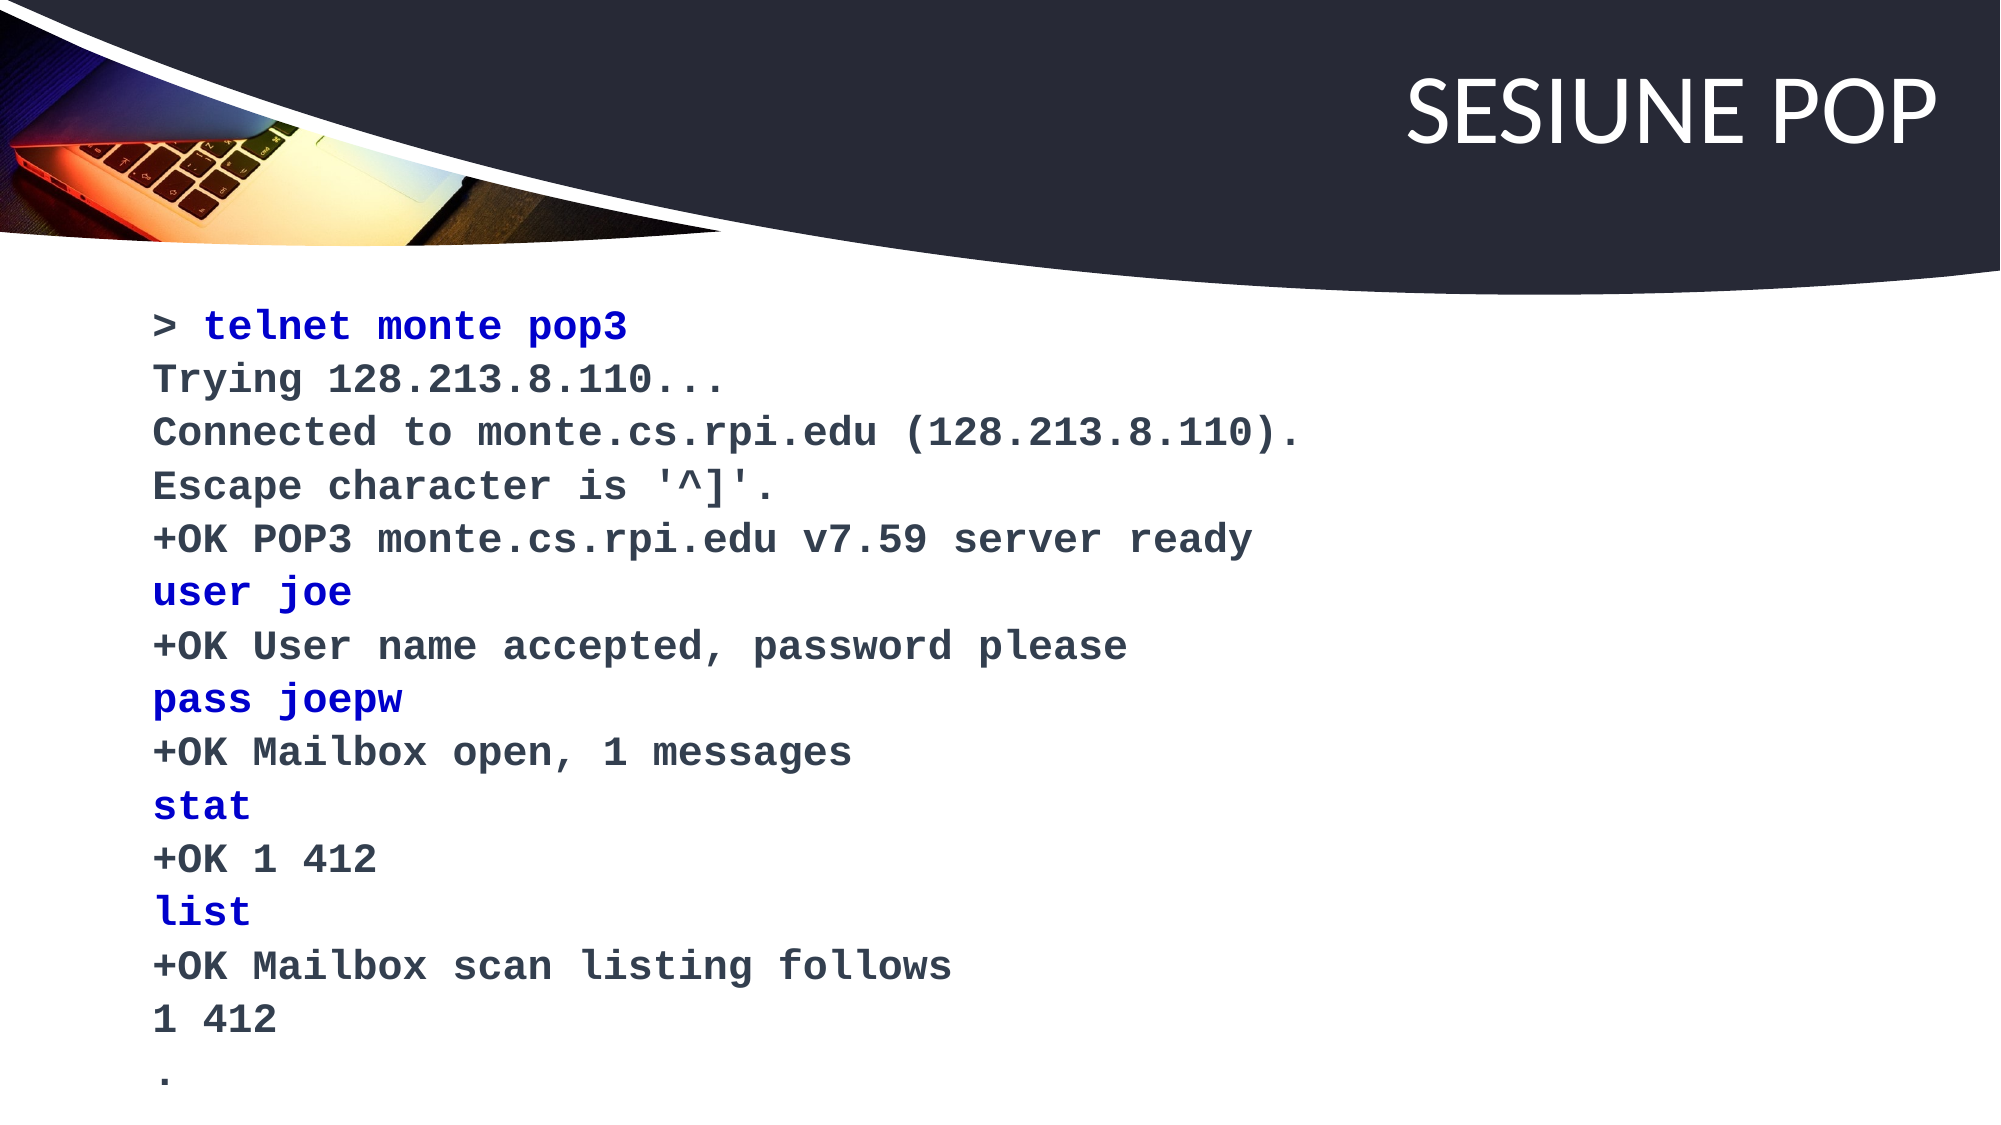

# Sesiune POP
> telnet monte pop3
Trying 128.213.8.110...
Connected to monte.cs.rpi.edu (128.213.8.110).
Escape character is '^]'.
+OK POP3 monte.cs.rpi.edu v7.59 server ready
user joe
+OK User name accepted, password please
pass joepw
+OK Mailbox open, 1 messages
stat
+OK 1 412
list
+OK Mailbox scan listing follows
1 412
.